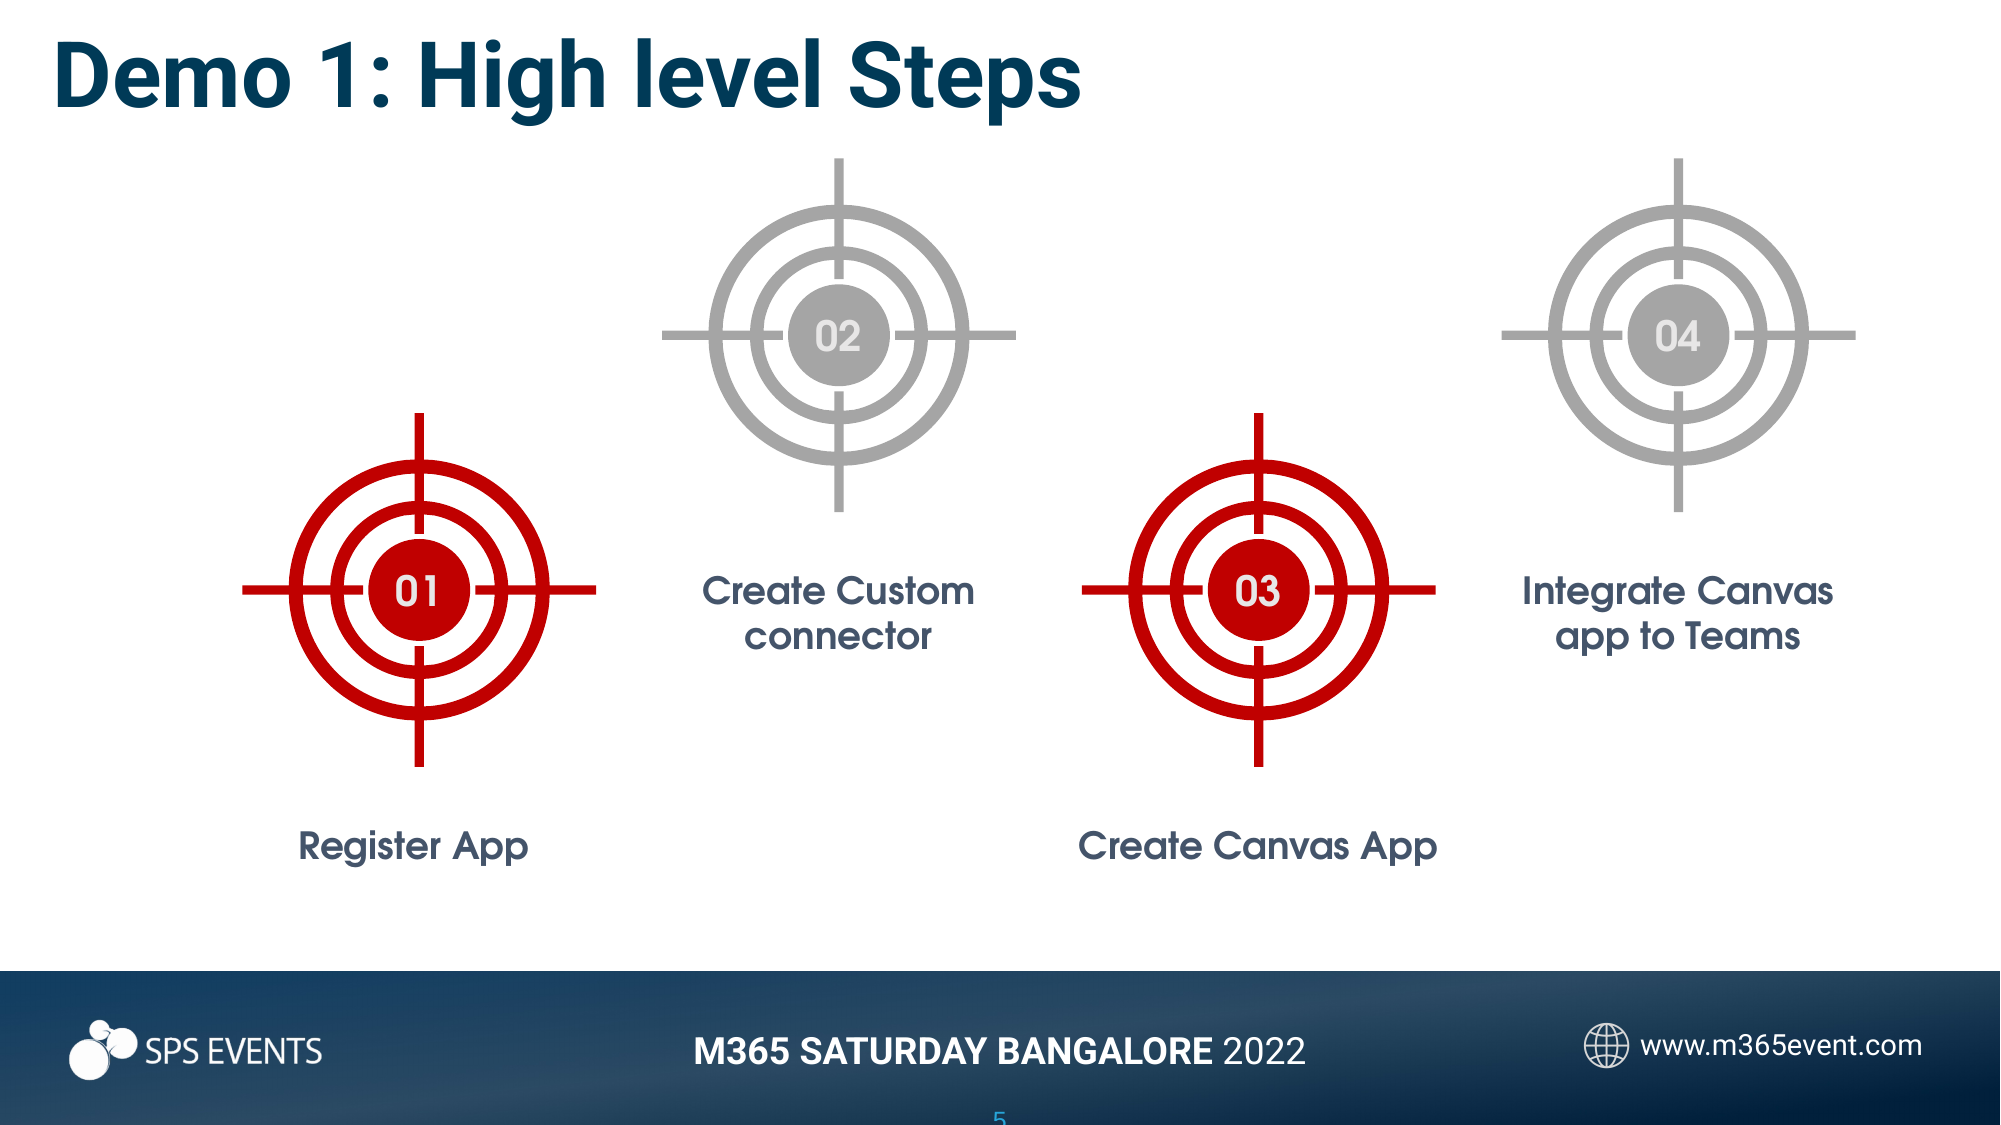

# Demo 1: High level Steps

02
Create Custom connector

04
Integrate Canvas app to Teams

01
Register App

03
Create Canvas App
5